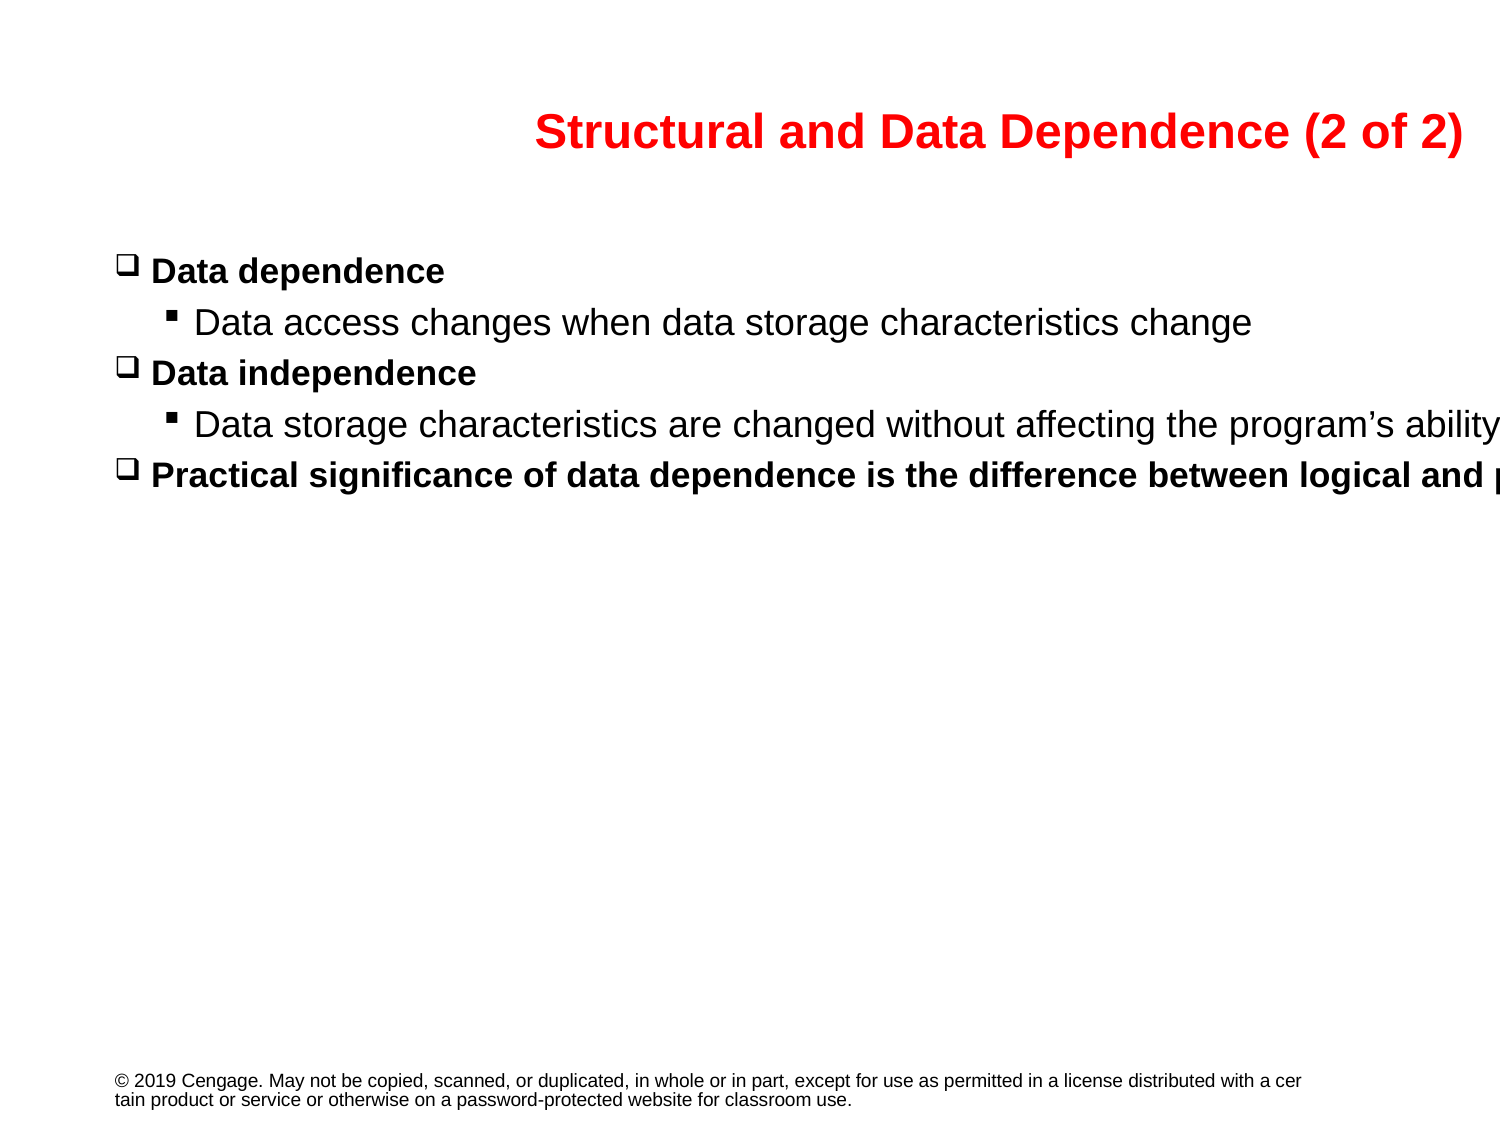

# Structural and Data Dependence (2 of 2)
Data dependence
Data access changes when data storage characteristics change
Data independence
Data storage characteristics are changed without affecting the program’s ability to access the data
Practical significance of data dependence is the difference between logical and physical format
© 2019 Cengage. May not be copied, scanned, or duplicated, in whole or in part, except for use as permitted in a license distributed with a certain product or service or otherwise on a password-protected website for classroom use.